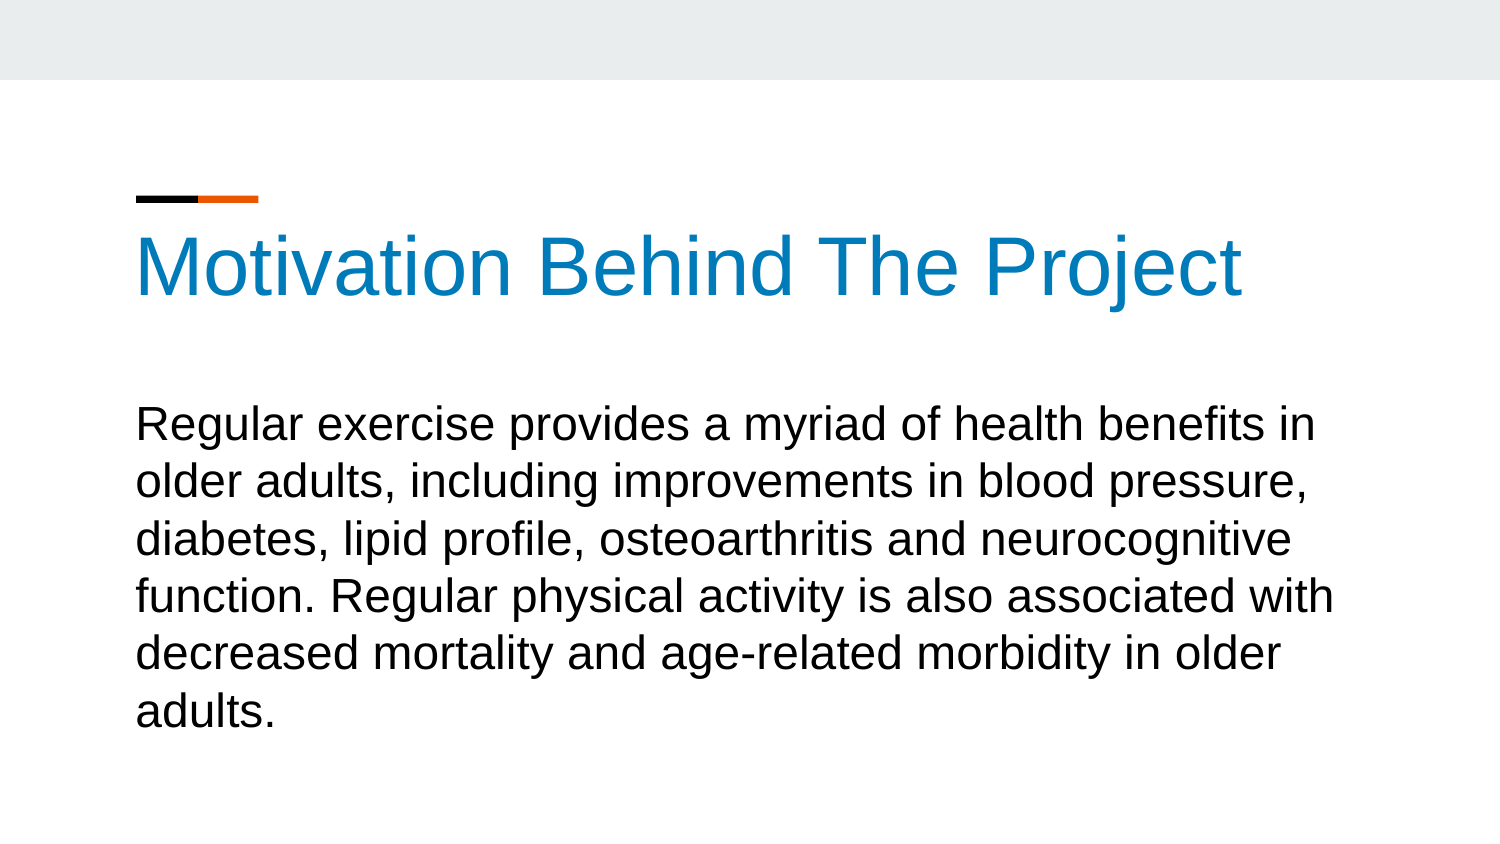

Motivation Behind The Project
Regular exercise provides a myriad of health benefits in older adults, including improvements in blood pressure, diabetes, lipid profile, osteoarthritis and neurocognitive function. Regular physical activity is also associated with decreased mortality and age-related morbidity in older adults.